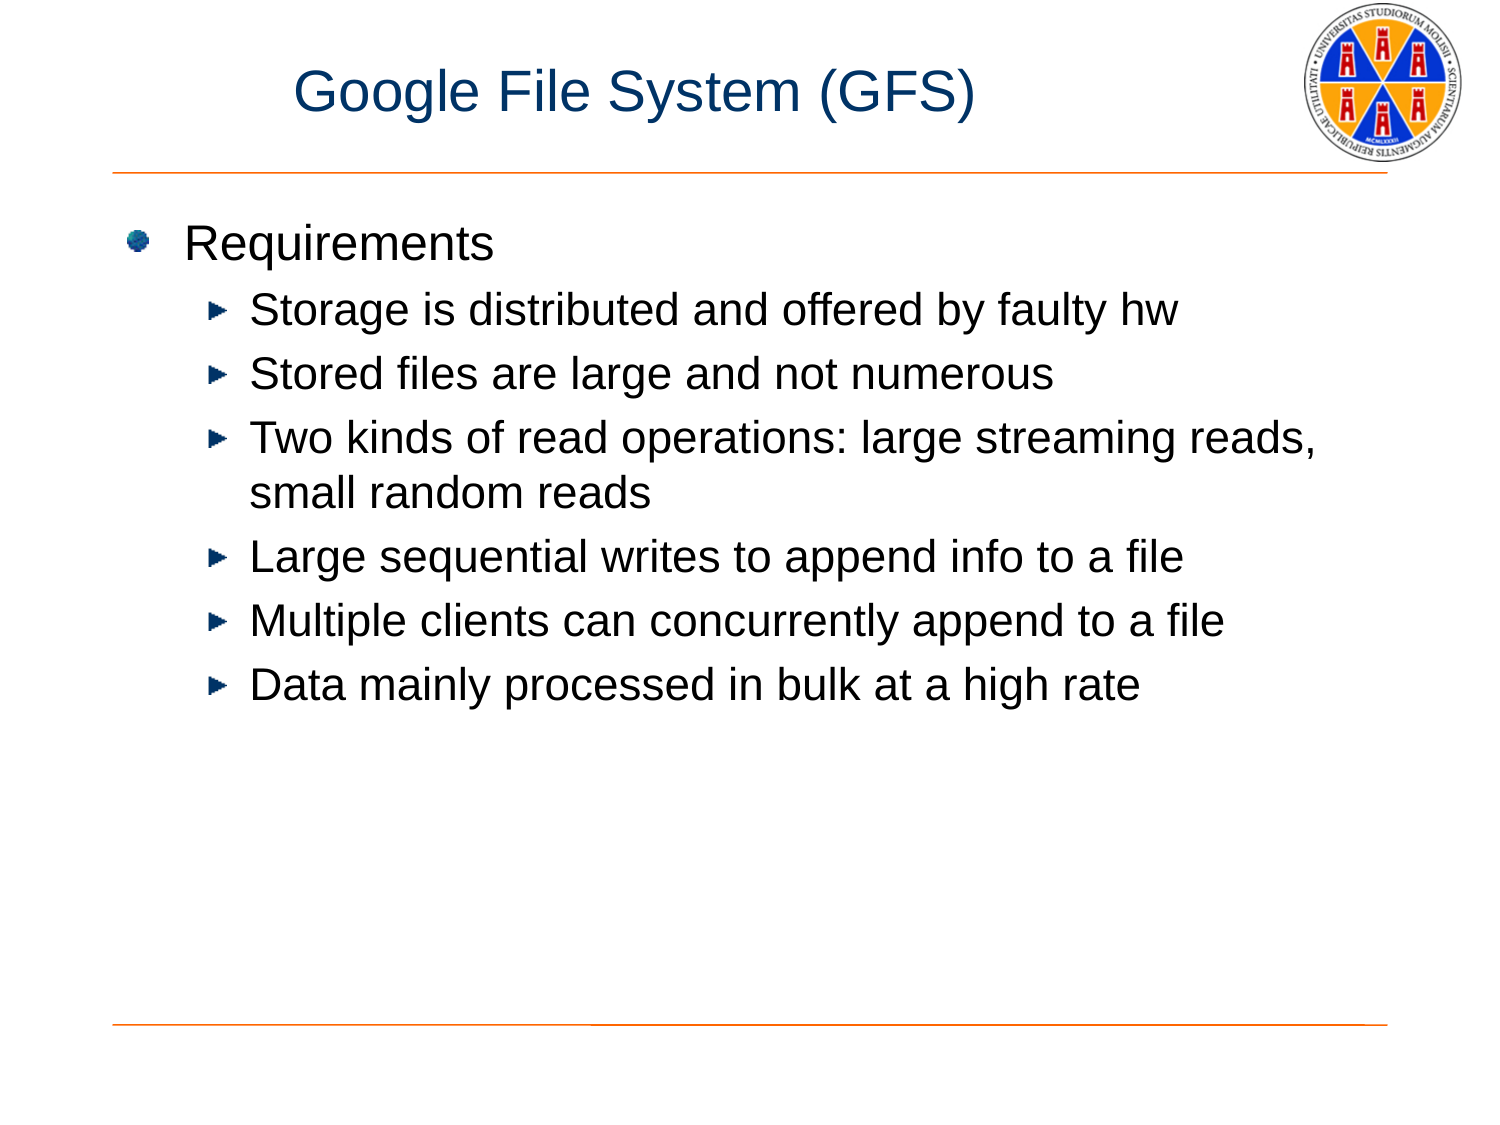

# Google File System (GFS)
Requirements
Storage is distributed and offered by faulty hw
Stored files are large and not numerous
Two kinds of read operations: large streaming reads, small random reads
Large sequential writes to append info to a file
Multiple clients can concurrently append to a file
Data mainly processed in bulk at a high rate